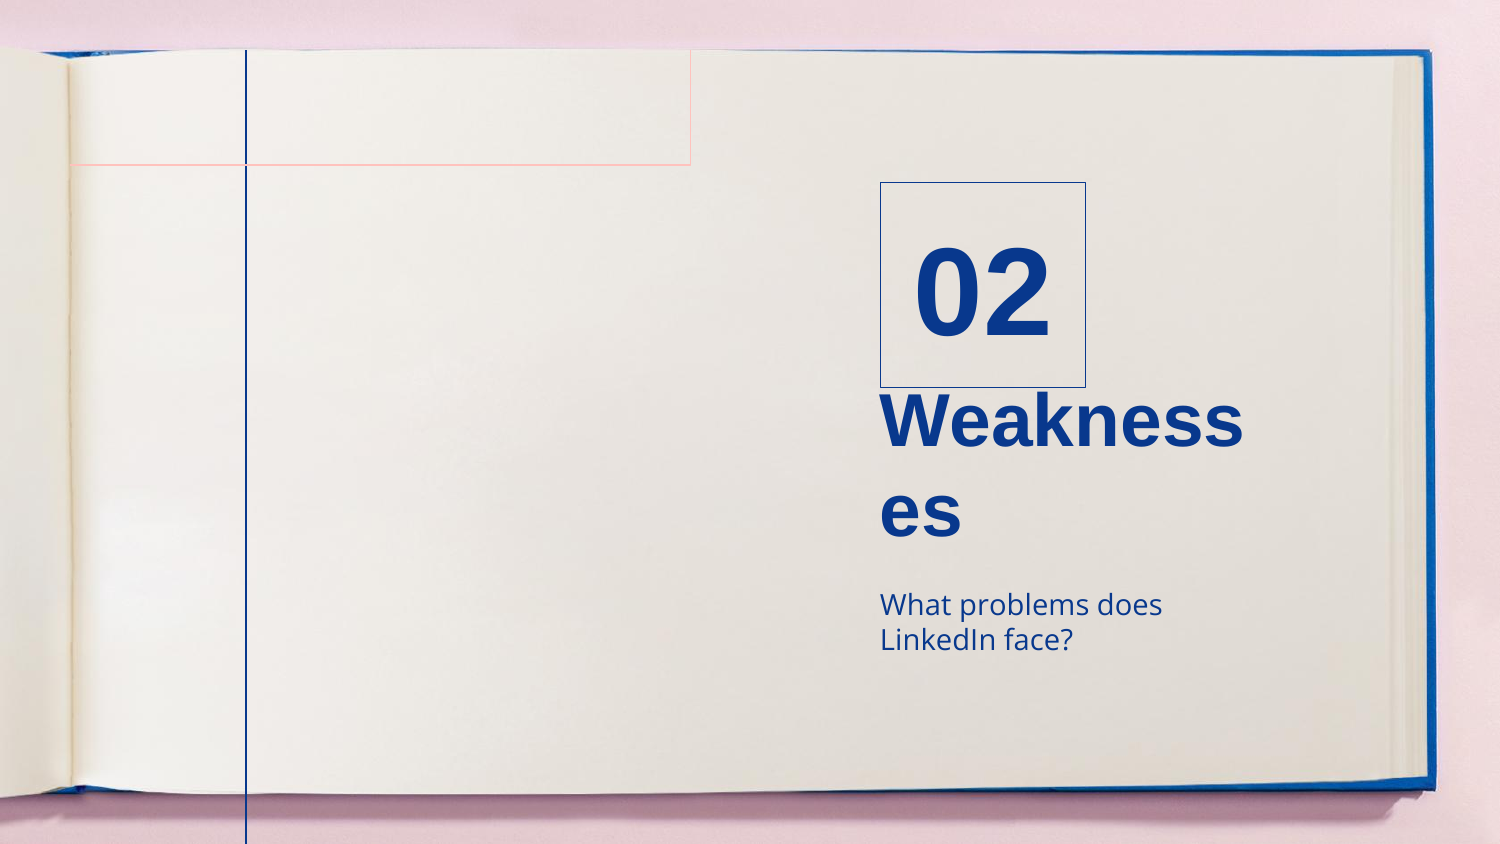

02
# Weaknesses

What problems does LinkedIn face?